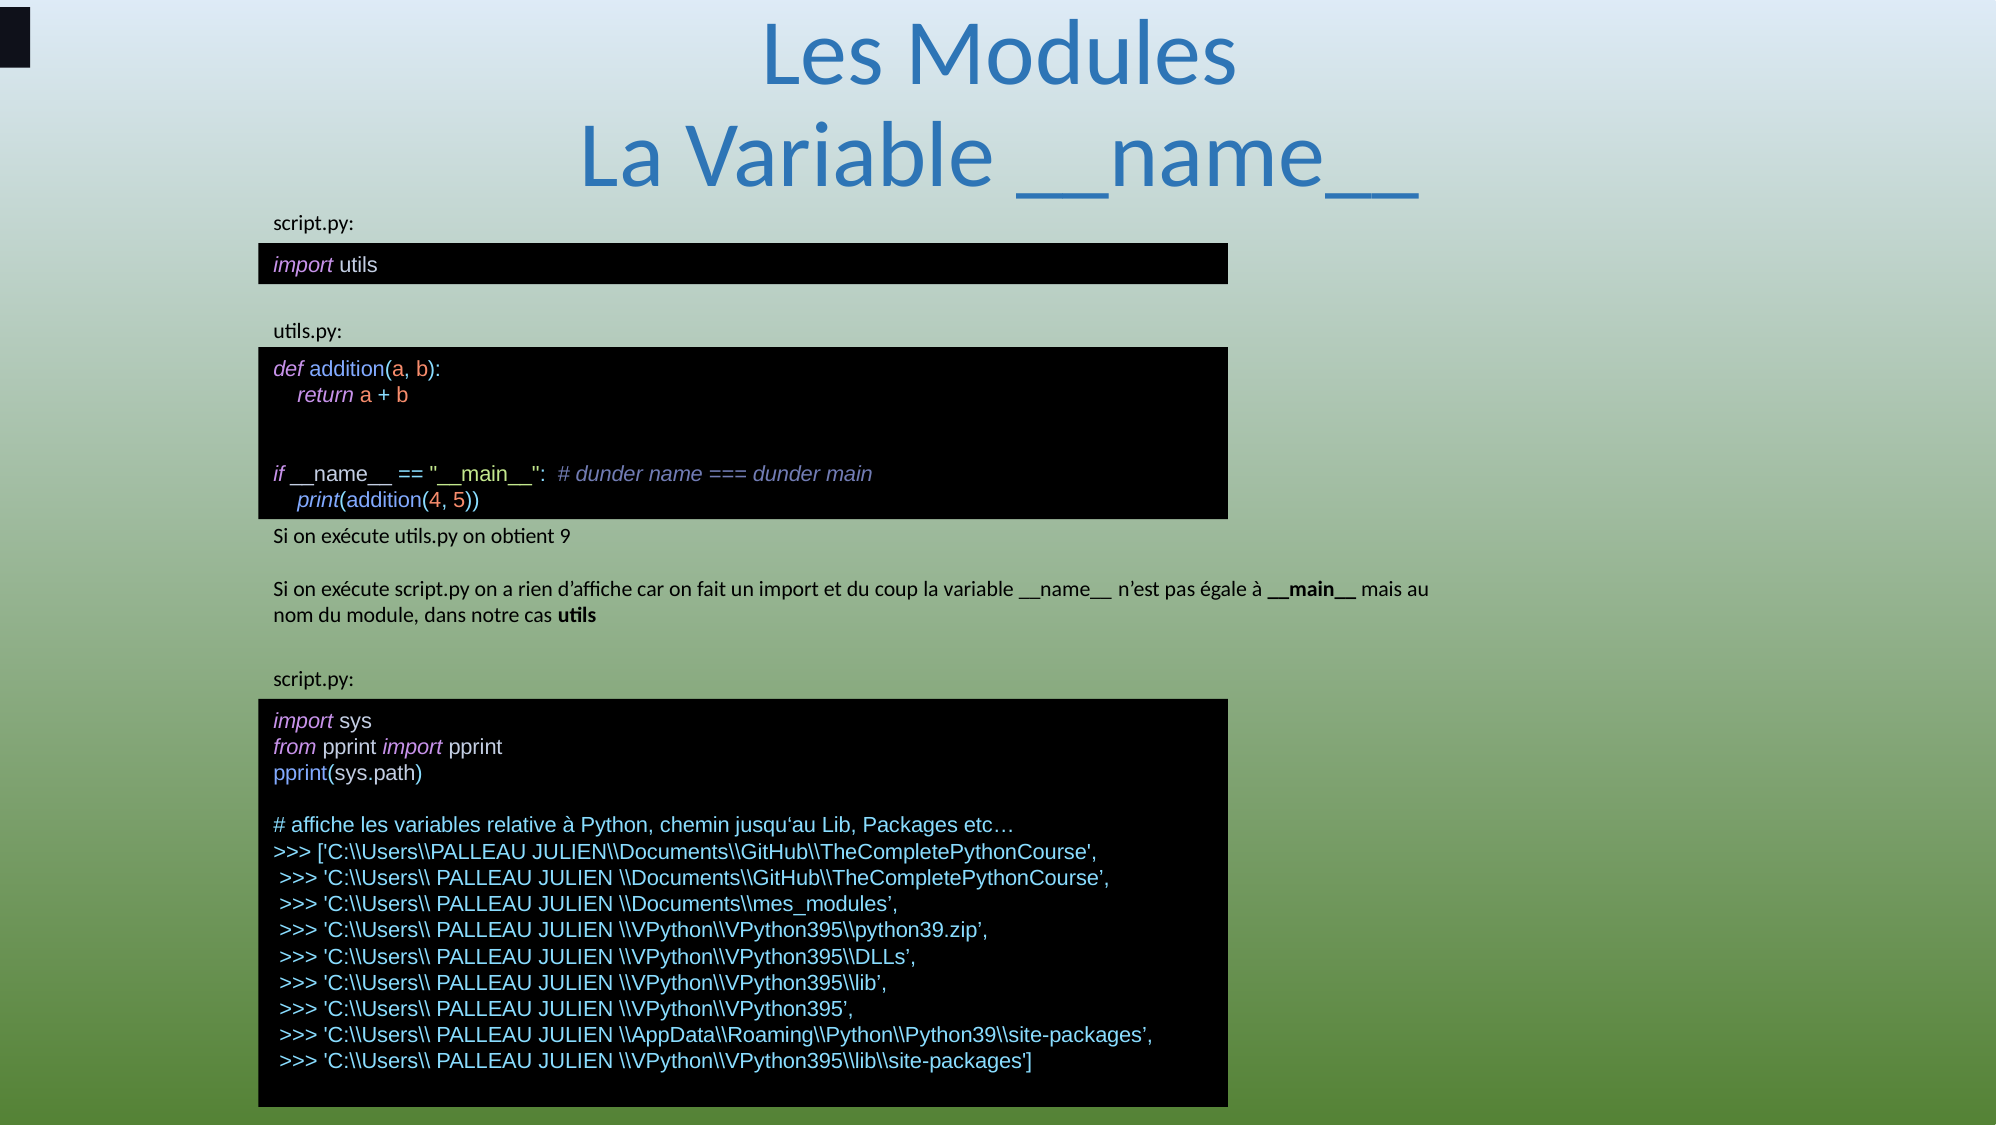

# Les Modules La Variable __name__

script.py:
import utils
utils.py:
def addition(a, b):
    return a + b
if __name__ == "__main__":  # dunder name === dunder main
    print(addition(4, 5))
Si on exécute utils.py on obtient 9

Si on exécute script.py on a rien d’affiche car on fait un import et du coup la variable __name__ n’est pas égale à __main__ mais au nom du module, dans notre cas utils
script.py:
import sys
from pprint import pprint
pprint(sys.path)
# affiche les variables relative à Python, chemin jusqu‘au Lib, Packages etc…
>>> ['C:\\Users\\PALLEAU JULIEN\\Documents\\GitHub\\TheCompletePythonCourse',
 >>> 'C:\\Users\\ PALLEAU JULIEN \\Documents\\GitHub\\TheCompletePythonCourse’,
 >>> 'C:\\Users\\ PALLEAU JULIEN \\Documents\\mes_modules’,
 >>> 'C:\\Users\\ PALLEAU JULIEN \\VPython\\VPython395\\python39.zip’,
 >>> 'C:\\Users\\ PALLEAU JULIEN \\VPython\\VPython395\\DLLs’,
 >>> 'C:\\Users\\ PALLEAU JULIEN \\VPython\\VPython395\\lib’,
 >>> 'C:\\Users\\ PALLEAU JULIEN \\VPython\\VPython395’,
 >>> 'C:\\Users\\ PALLEAU JULIEN \\AppData\\Roaming\\Python\\Python39\\site-packages’,
 >>> 'C:\\Users\\ PALLEAU JULIEN \\VPython\\VPython395\\lib\\site-packages']

569